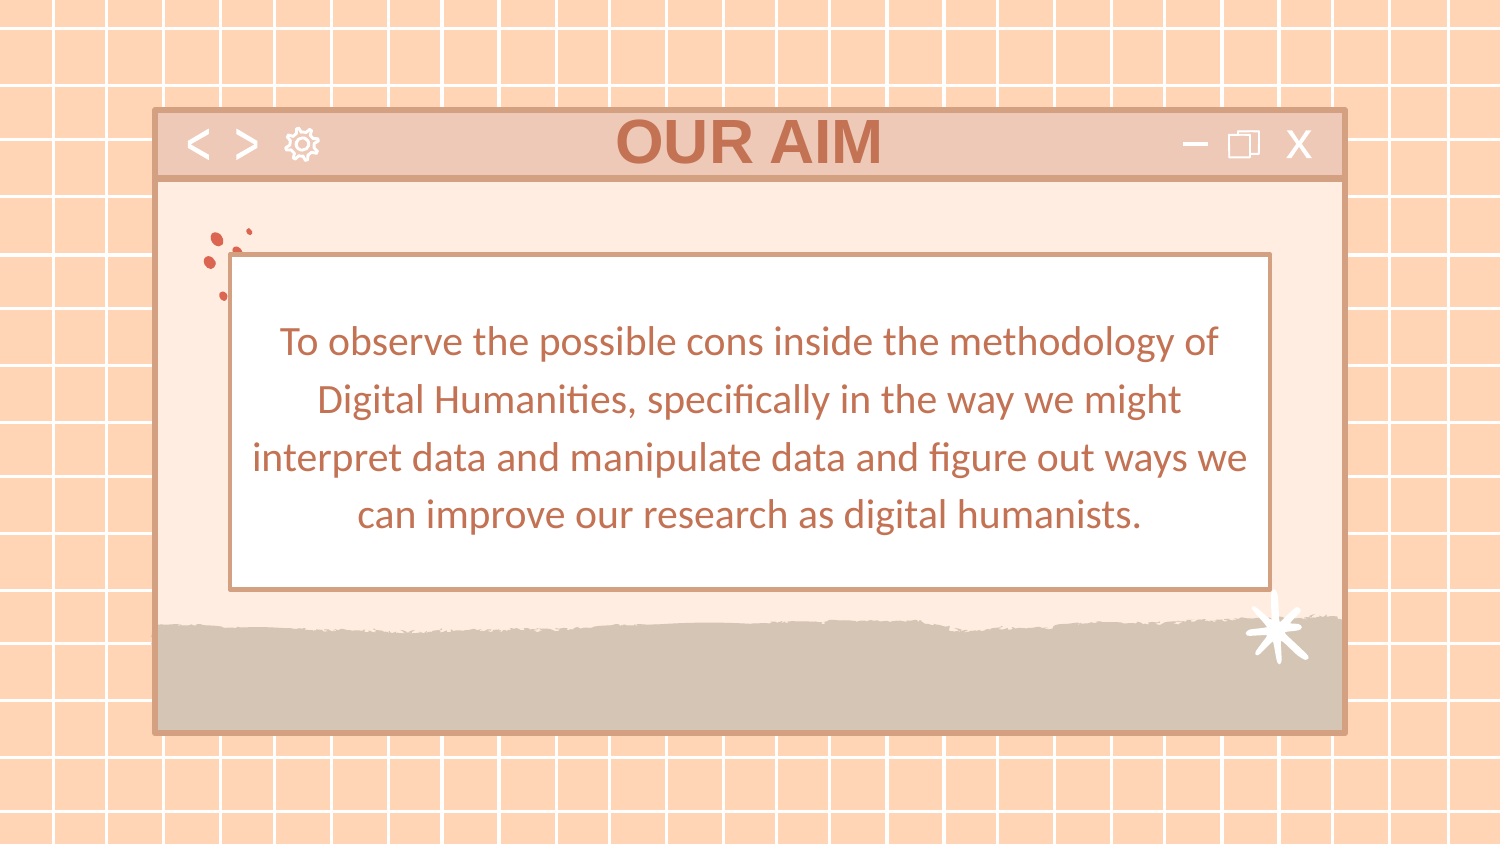

OUR AIM
# To observe the possible cons inside the methodology of Digital Humanities, specifically in the way we might interpret data and manipulate data and figure out ways we can improve our research as digital humanists.